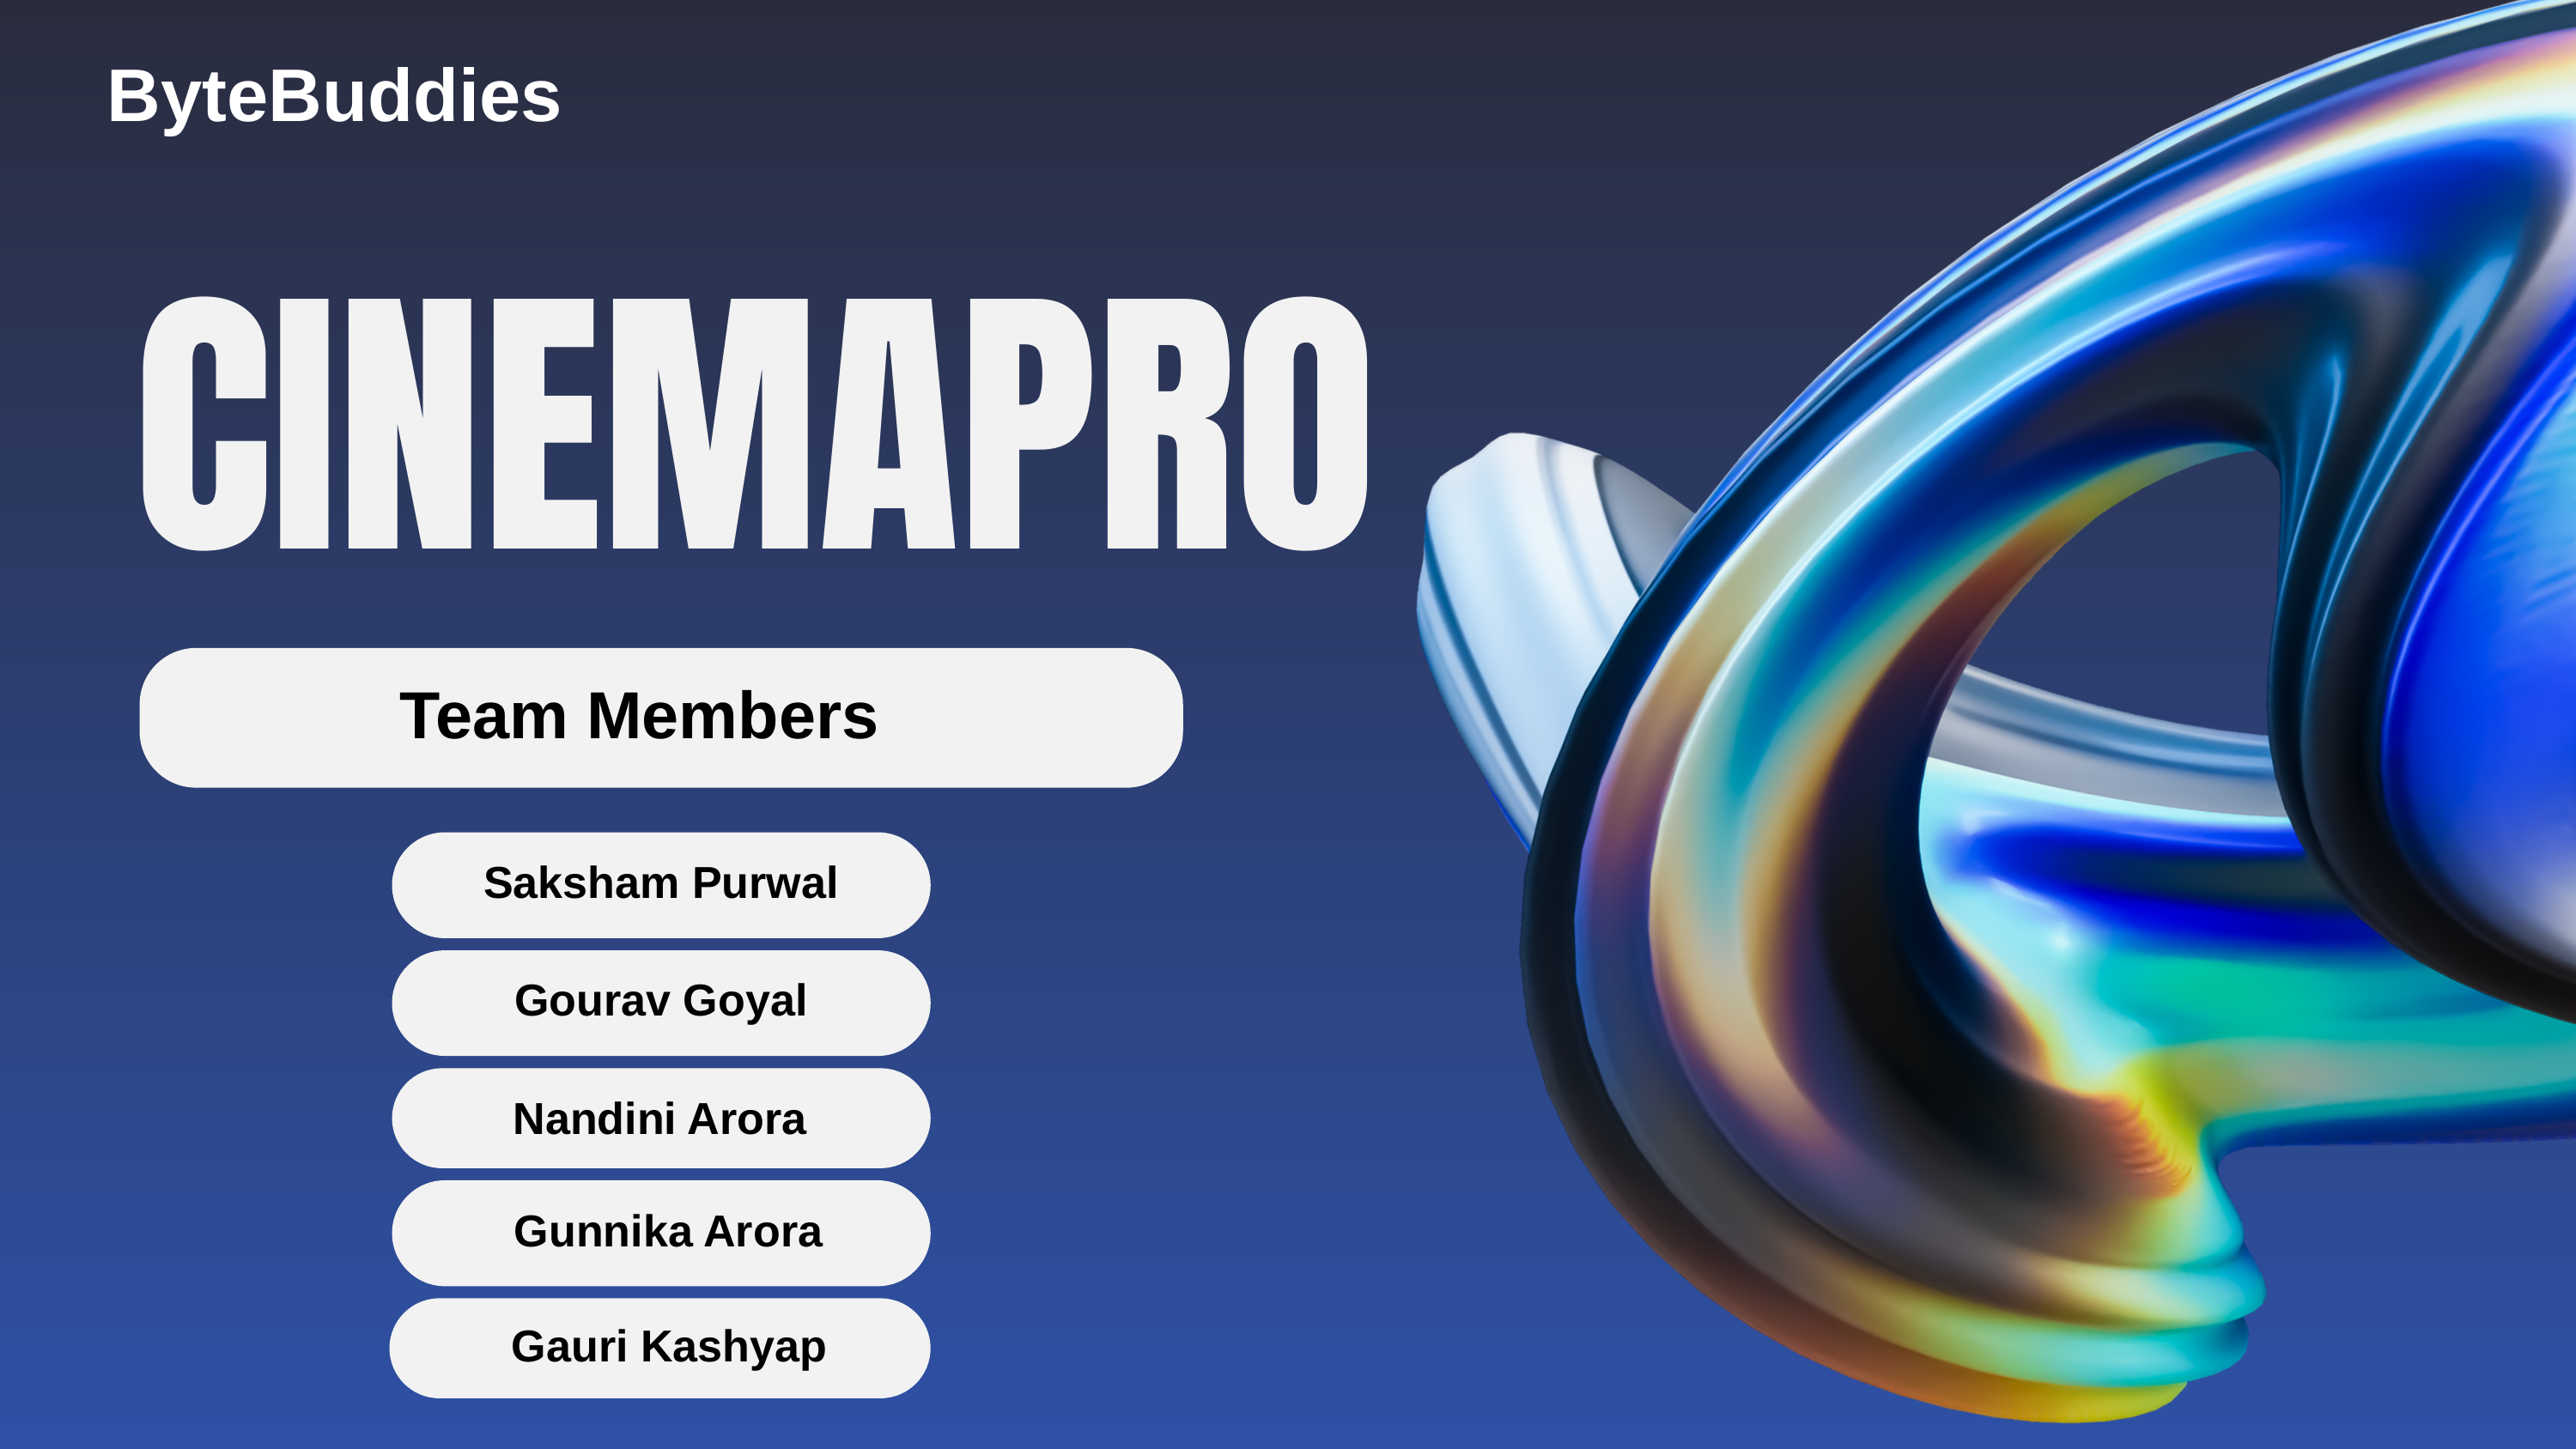

ByteBuddies
CINEMAPRO

Team Members

Saksham Purwal

Gourav Goyal

Nandini Arora

Gunnika Arora

Gauri Kashyap